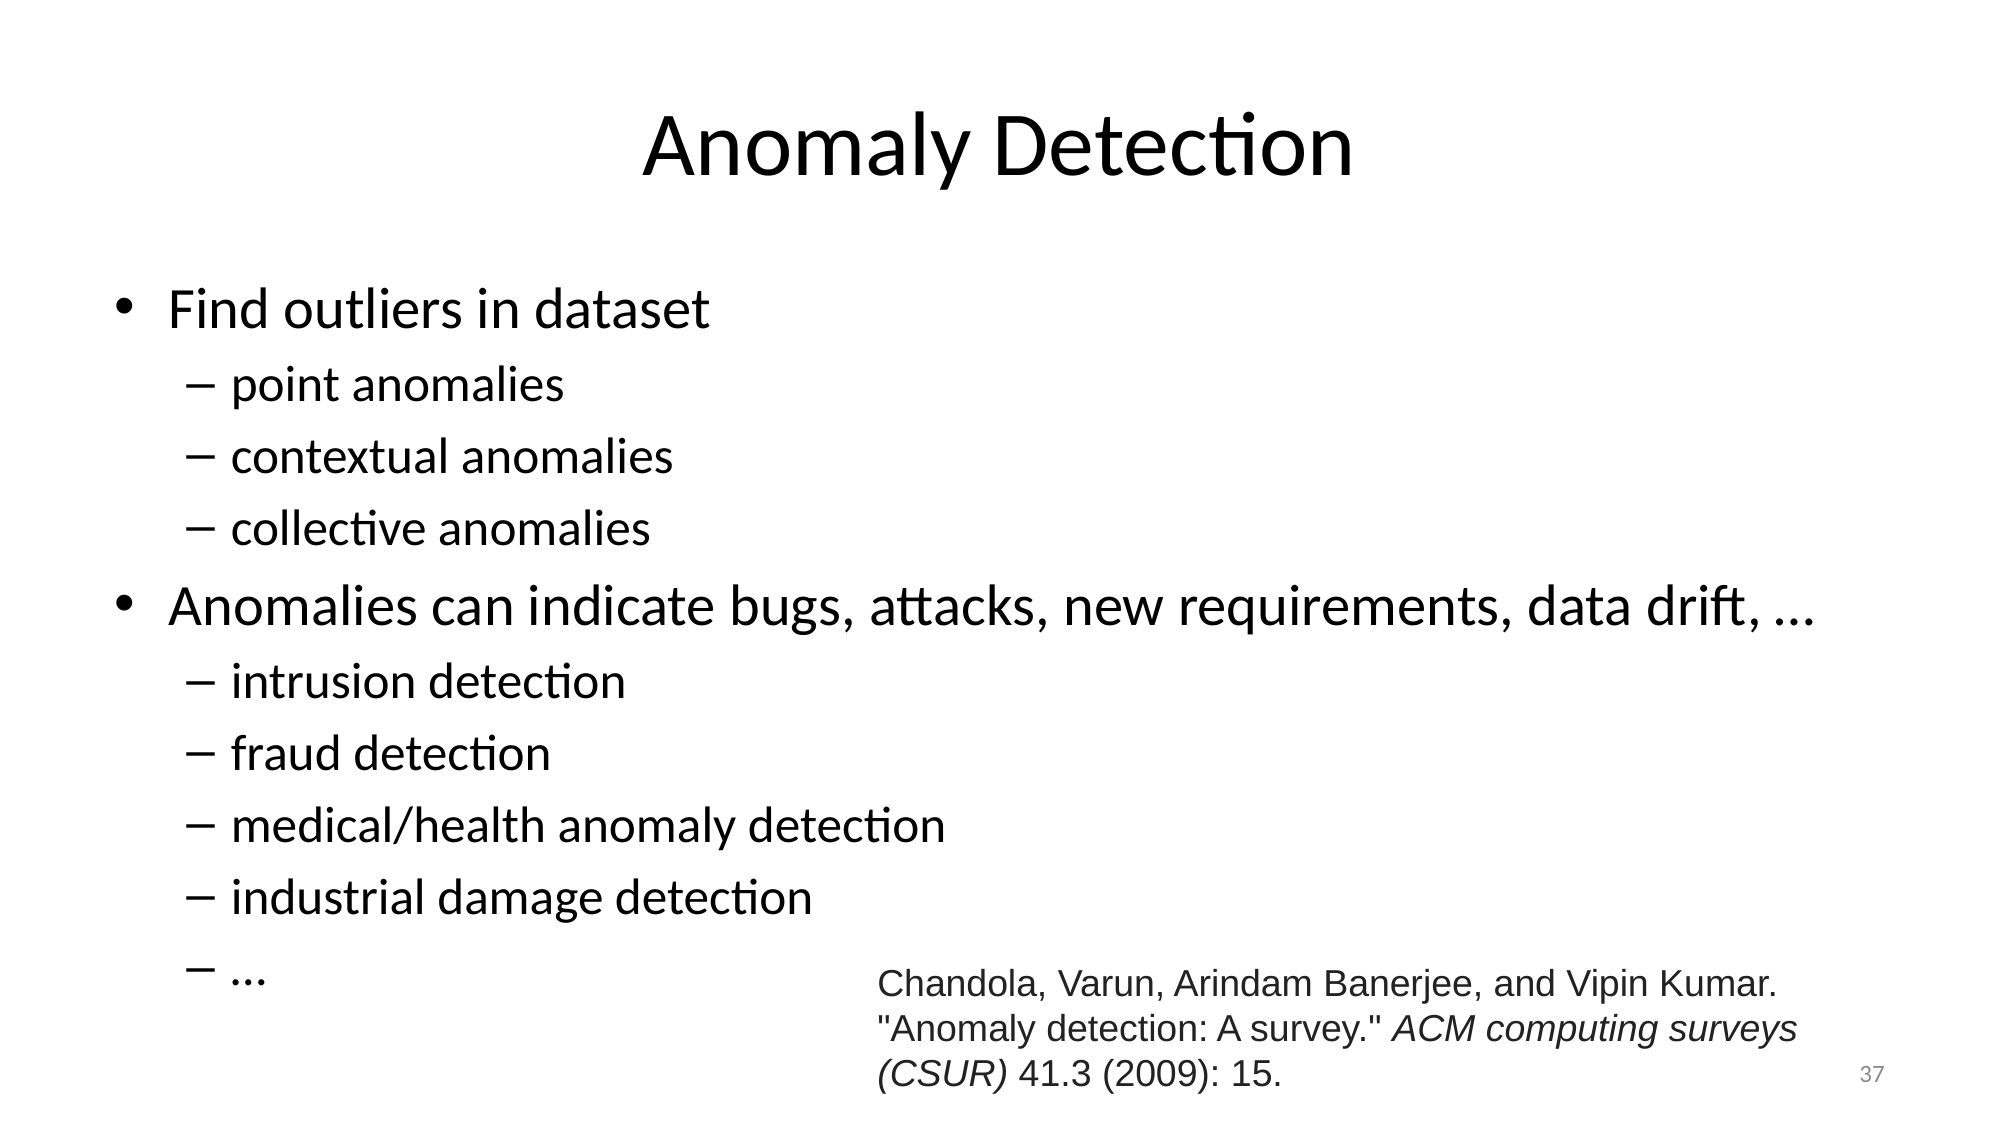

# Anomaly Detection
Find outliers in dataset
point anomalies
contextual anomalies
collective anomalies
Anomalies can indicate bugs, attacks, new requirements, data drift, …
intrusion detection
fraud detection
medical/health anomaly detection
industrial damage detection
…

Chandola, Varun, Arindam Banerjee, and Vipin Kumar. "Anomaly detection: A survey." ACM computing surveys (CSUR) 41.3 (2009): 15.
37